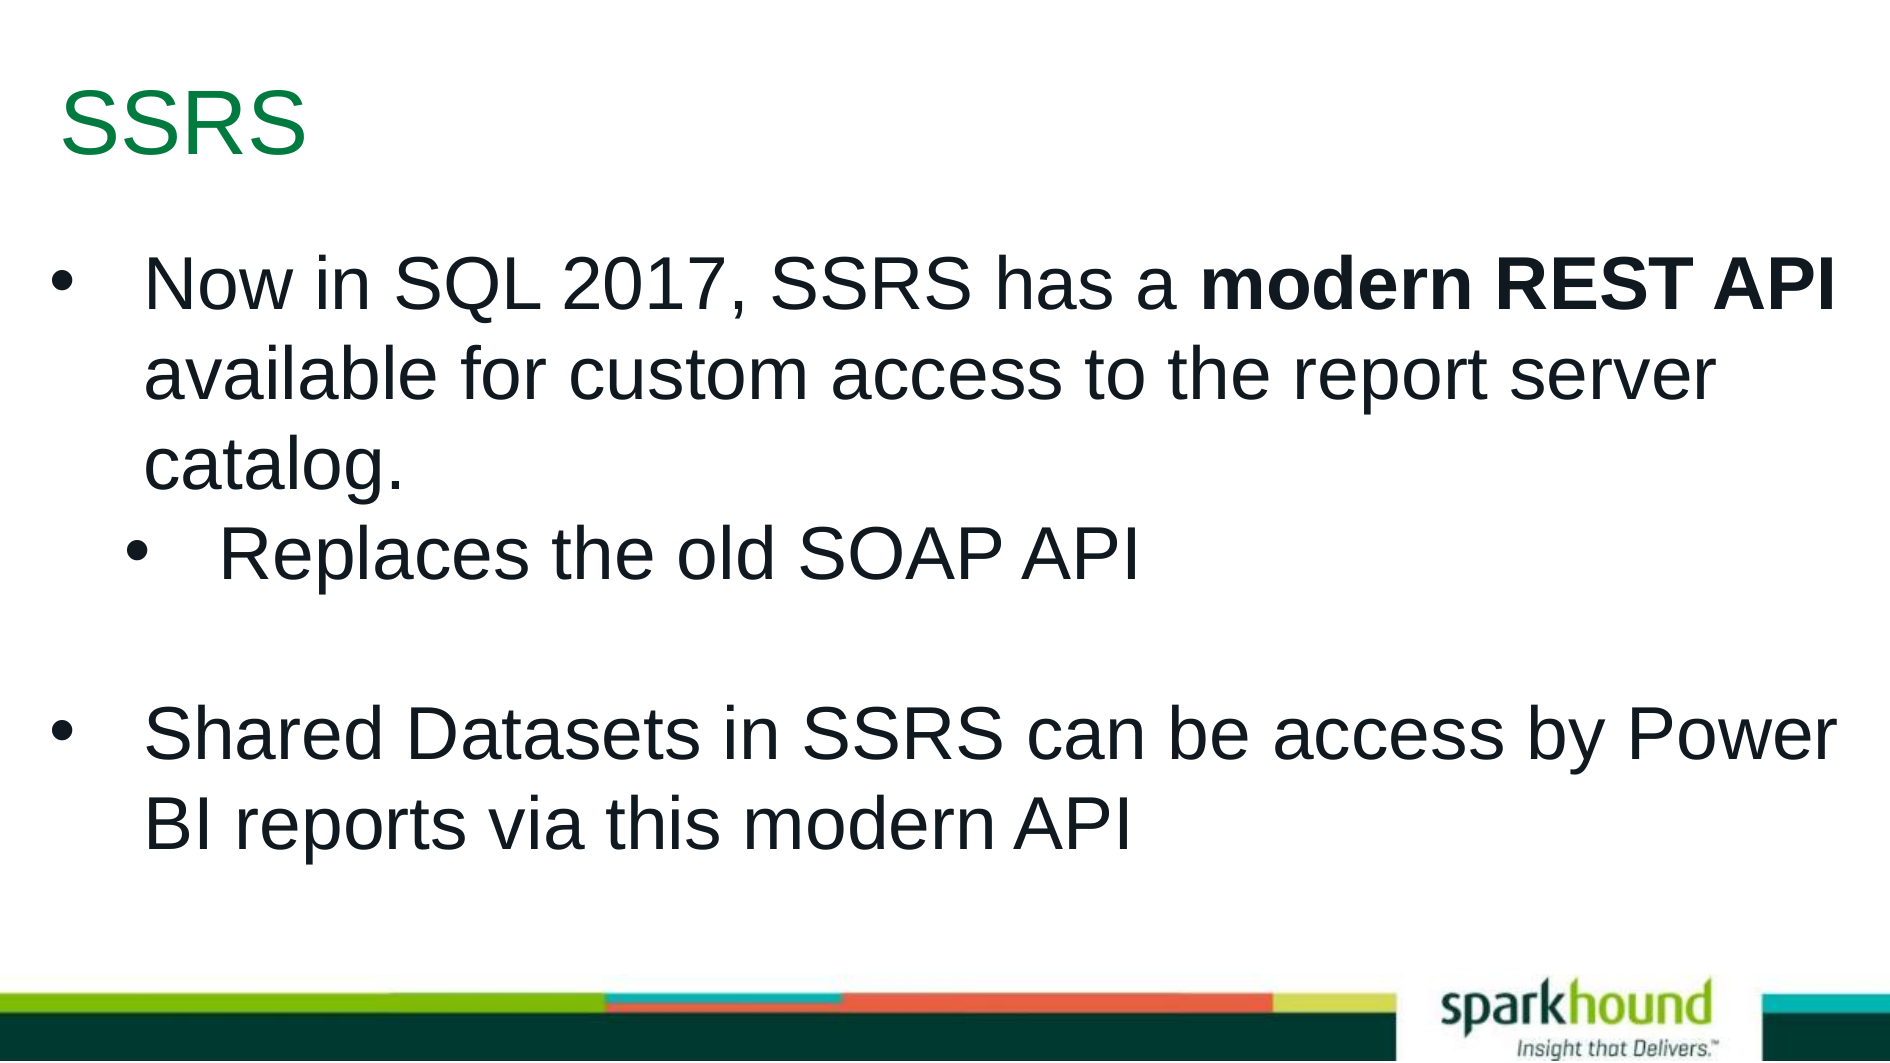

# SSRS
Now in SQL 2017, SSRS has a modern REST API available for custom access to the report server catalog.
Replaces the old SOAP API

Shared Datasets in SSRS can be access by Power BI reports via this modern API